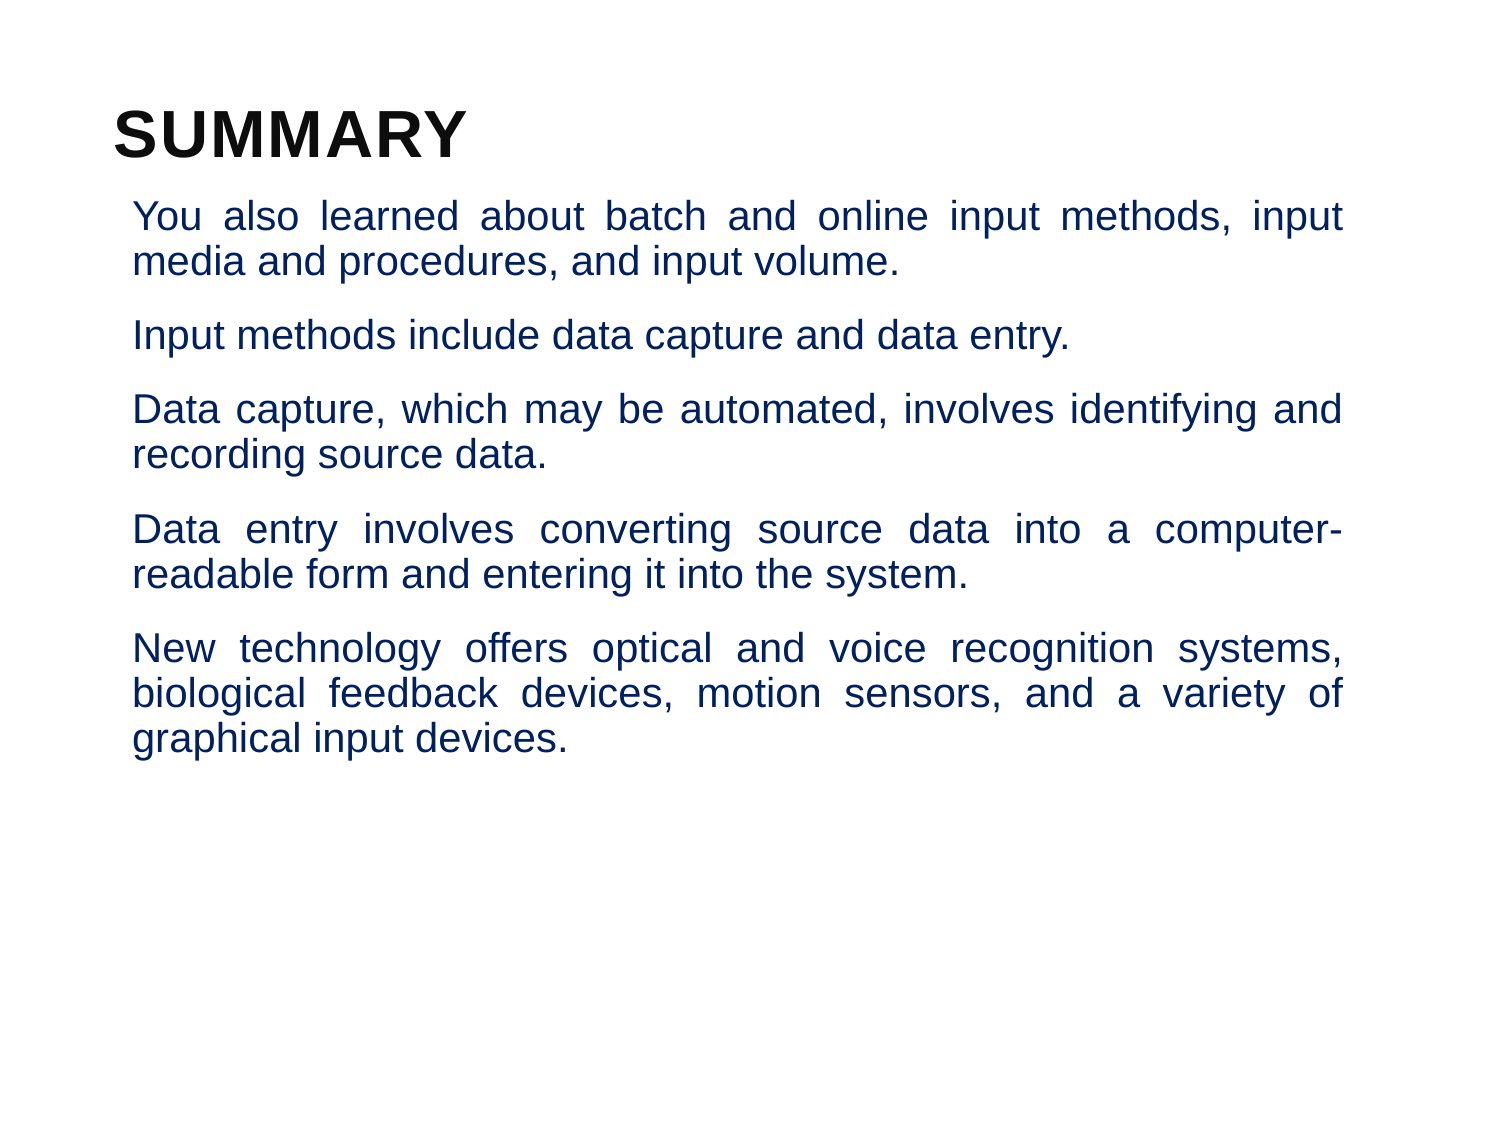

# Summary
You also learned about batch and online input methods, input media and procedures, and input volume.
Input methods include data capture and data entry.
Data capture, which may be automated, involves identifying and recording source data.
Data entry involves converting source data into a computer-readable form and entering it into the system.
New technology offers optical and voice recognition systems, biological feedback devices, motion sensors, and a variety of graphical input devices.